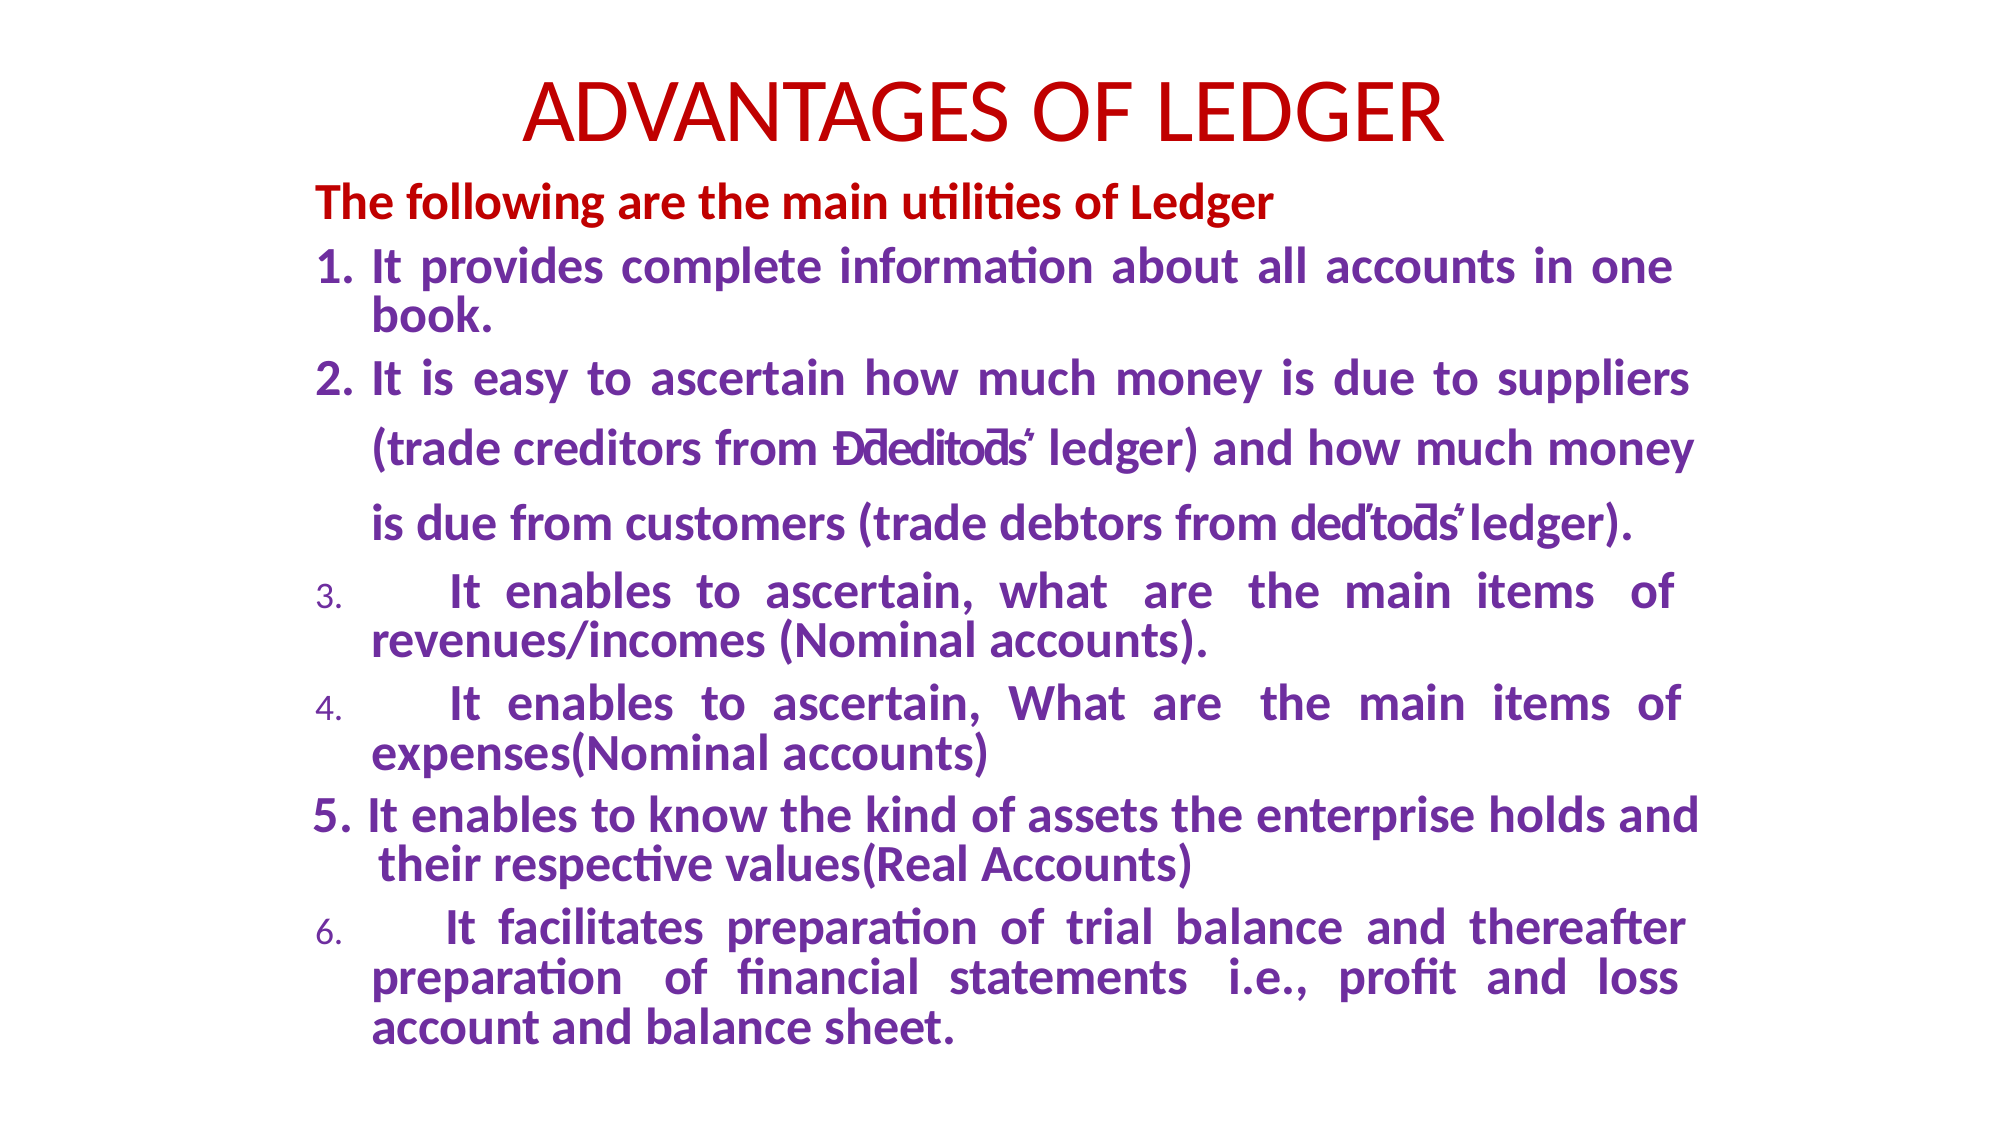

# ADVANTAGES OF LEDGER
The following are the main utilities of Ledger
It provides complete information about all accounts in one  book.
It is easy to ascertain how much money is due to suppliers  (trade creditors from Đƌeditoƌs͛ ledger) and how much money  is due from customers (trade debtors from deďtoƌs͛ ledger).
	It enables to ascertain, what are the main items of  revenues/incomes (Nominal accounts).
	It enables to ascertain, What are the main items of  expenses(Nominal accounts)
It enables to know the kind of assets the enterprise holds and  their respective values(Real Accounts)
	It facilitates preparation of trial balance and thereafter  preparation of financial statements i.e., profit and loss  account and balance sheet.